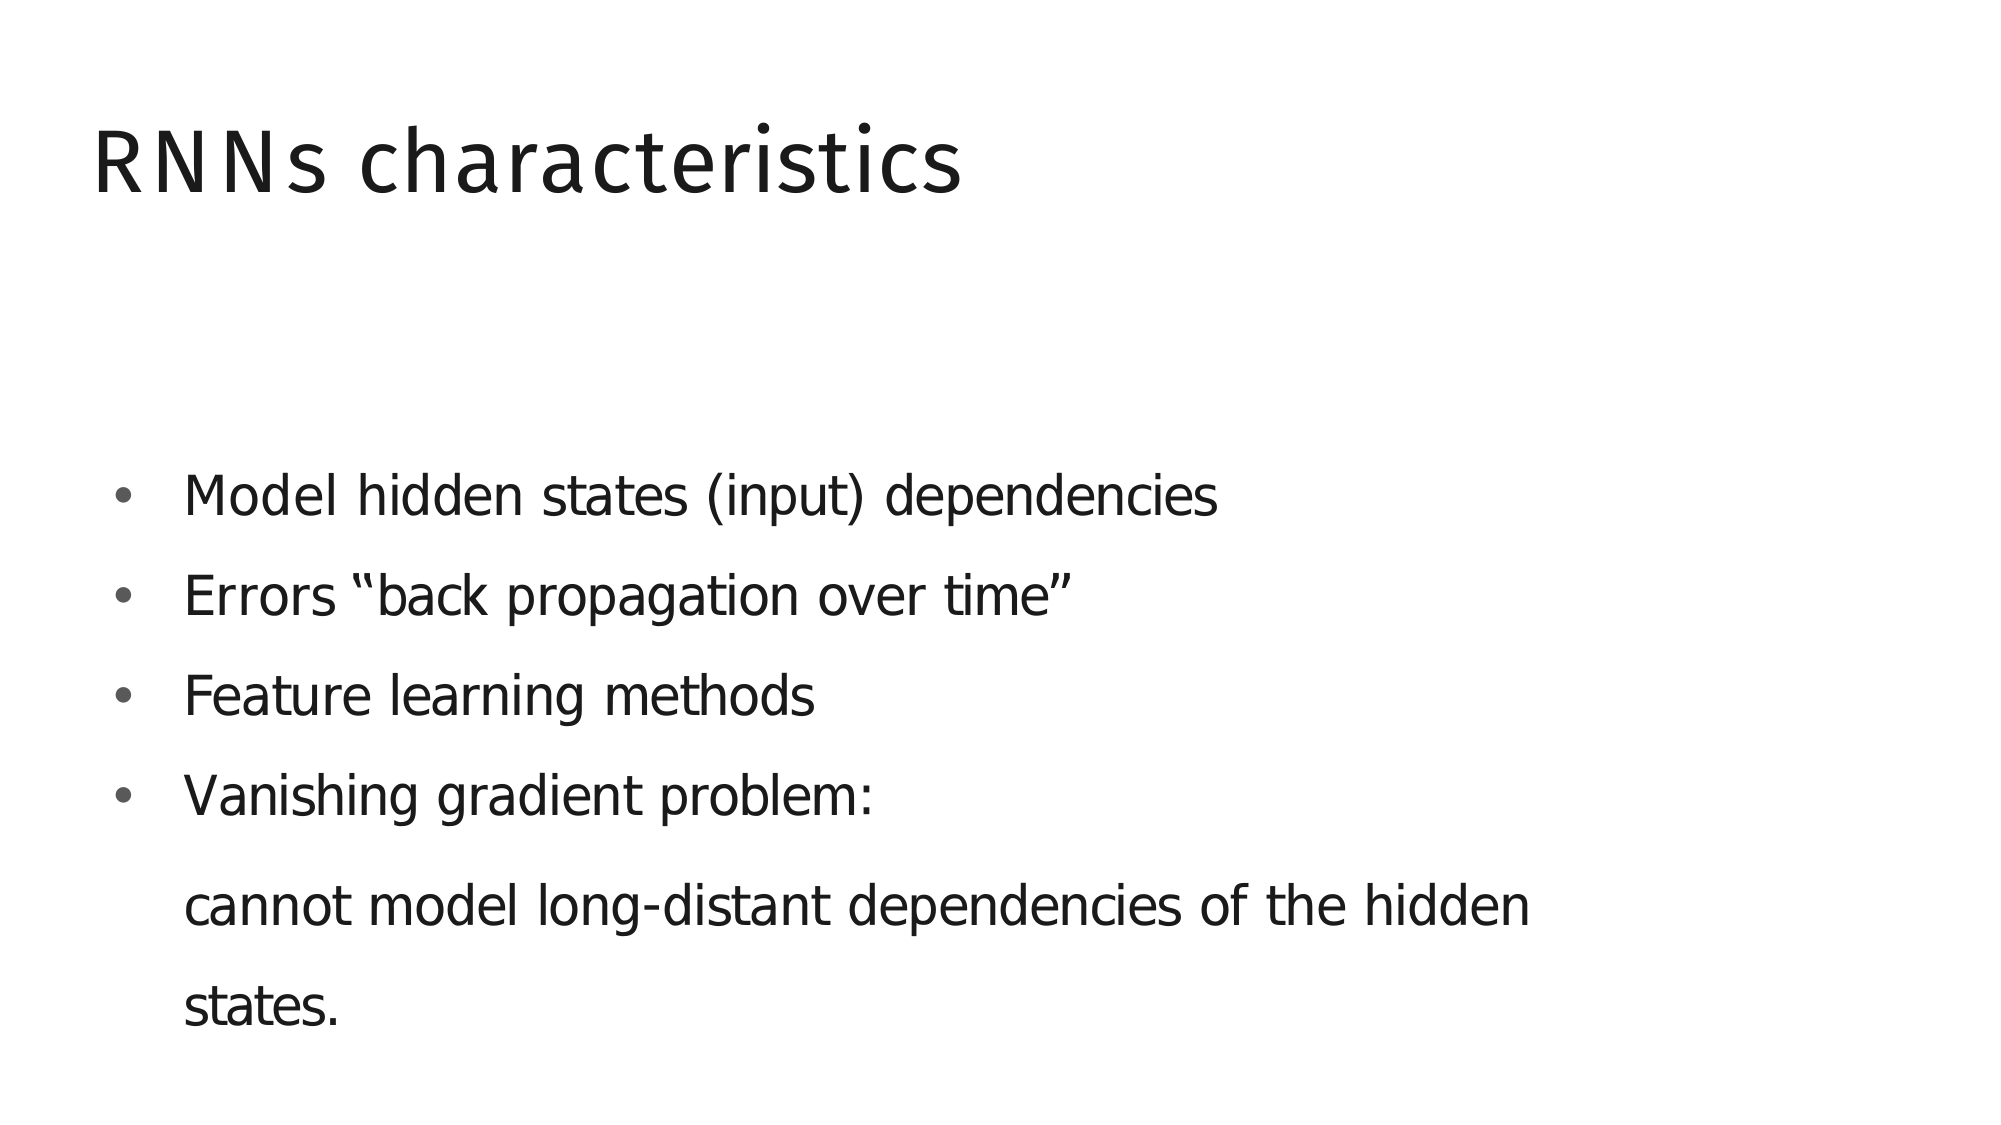

# RNNs characteristics
Model hidden states (input) dependencies
Errors “back propagation over time”
Feature learning methods
Vanishing gradient problem:
cannot model long-distant dependencies of the hidden states.
73